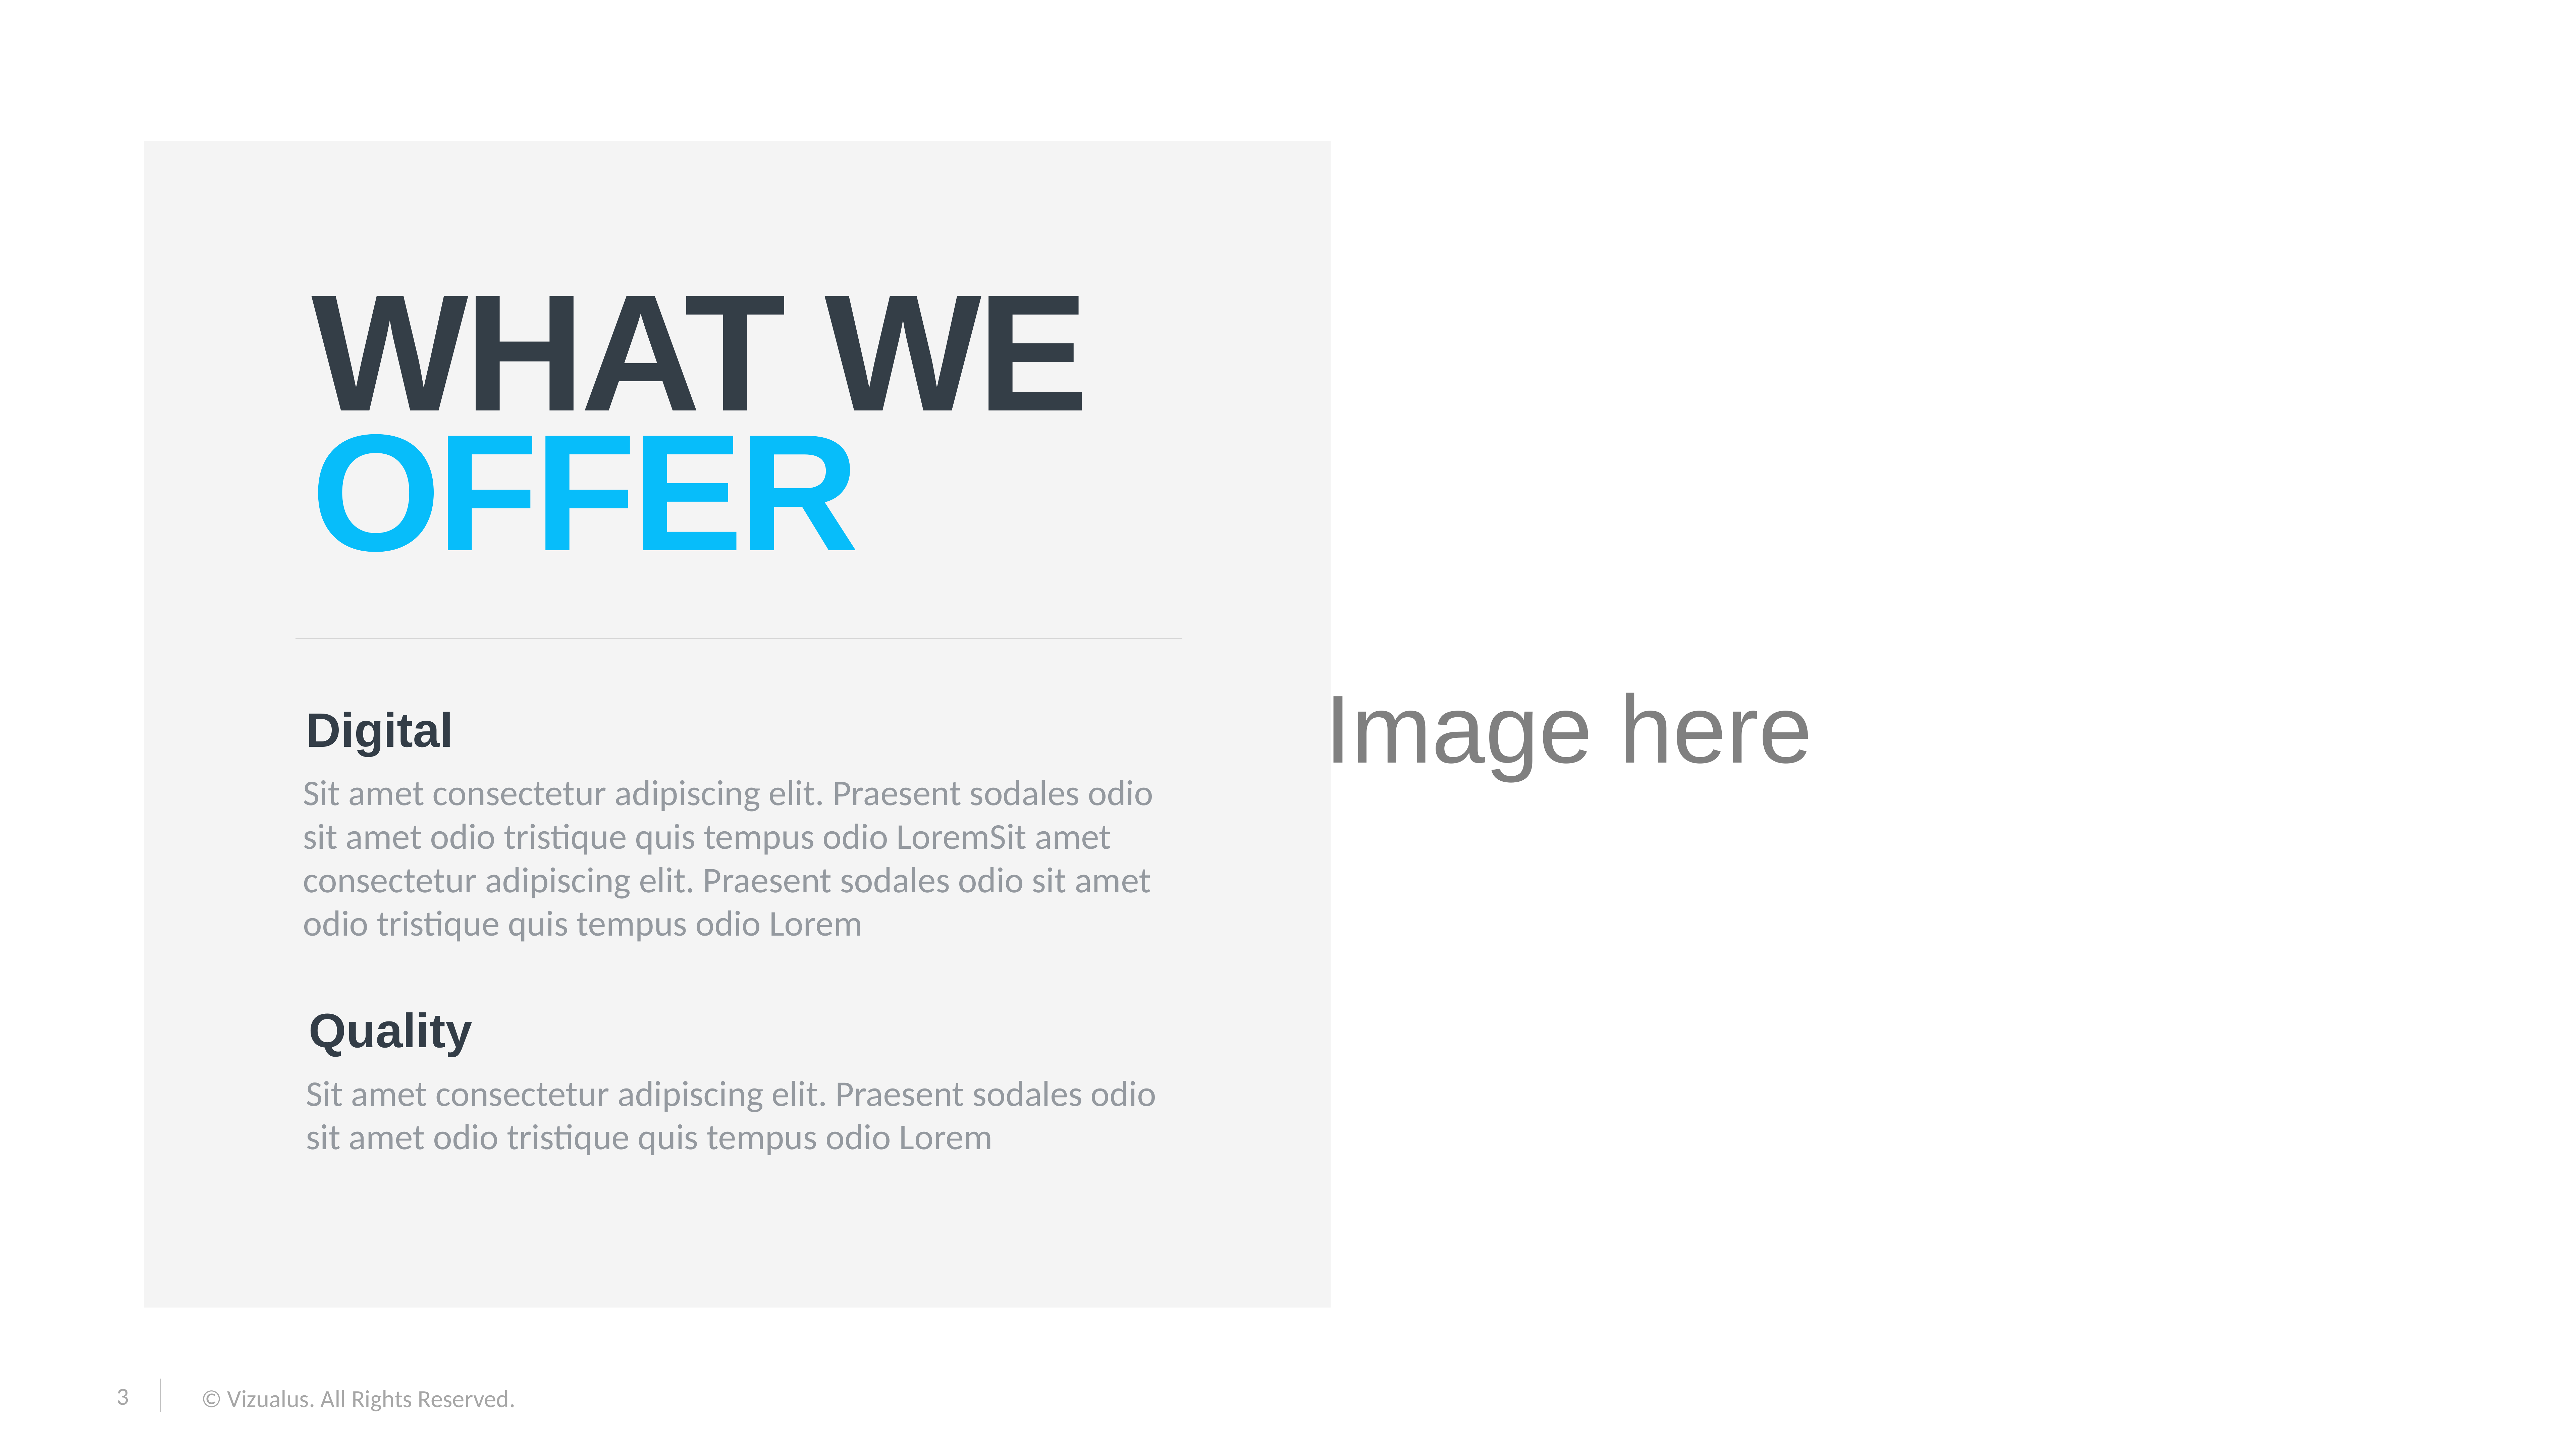

WHAT WE
OFFER
Digital
Sit amet consectetur adipiscing elit. Praesent sodales odio sit amet odio tristique quis tempus odio LoremSit amet consectetur adipiscing elit. Praesent sodales odio sit amet odio tristique quis tempus odio Lorem
Quality
Sit amet consectetur adipiscing elit. Praesent sodales odio sit amet odio tristique quis tempus odio Lorem
© Vizualus. All Rights Reserved.
3